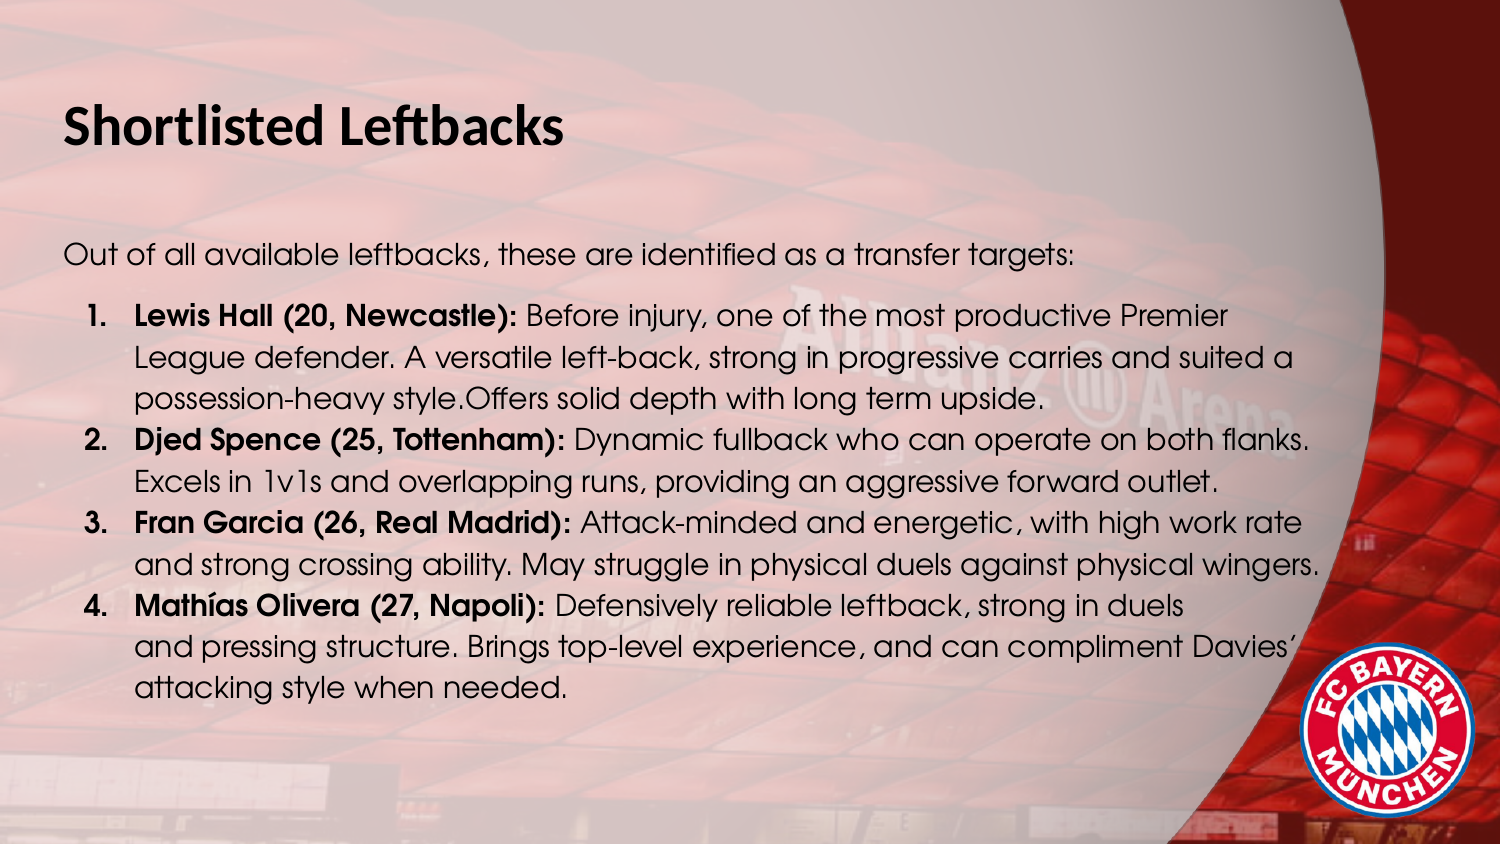

# Shortlisted Leftbacks
Out of all available leftbacks, these are identified as a transfer targets:
Lewis Hall (20, Newcastle): Before injury, one of the most productive Premier League defender. A versatile left-back, strong in progressive carries and suited a possession-heavy style.Offers solid depth with long term upside.
Djed Spence (25, Tottenham): Dynamic fullback who can operate on both flanks. Excels in 1v1s and overlapping runs, providing an aggressive forward outlet.
Fran Garcia (26, Real Madrid): Attack-minded and energetic, with high work rate and strong crossing ability. May struggle in physical duels against physical wingers.
Mathías Olivera (27, Napoli): Defensively reliable leftback, strong in duels
and pressing structure. Brings top-level experience, and can compliment Davies’ attacking style when needed.